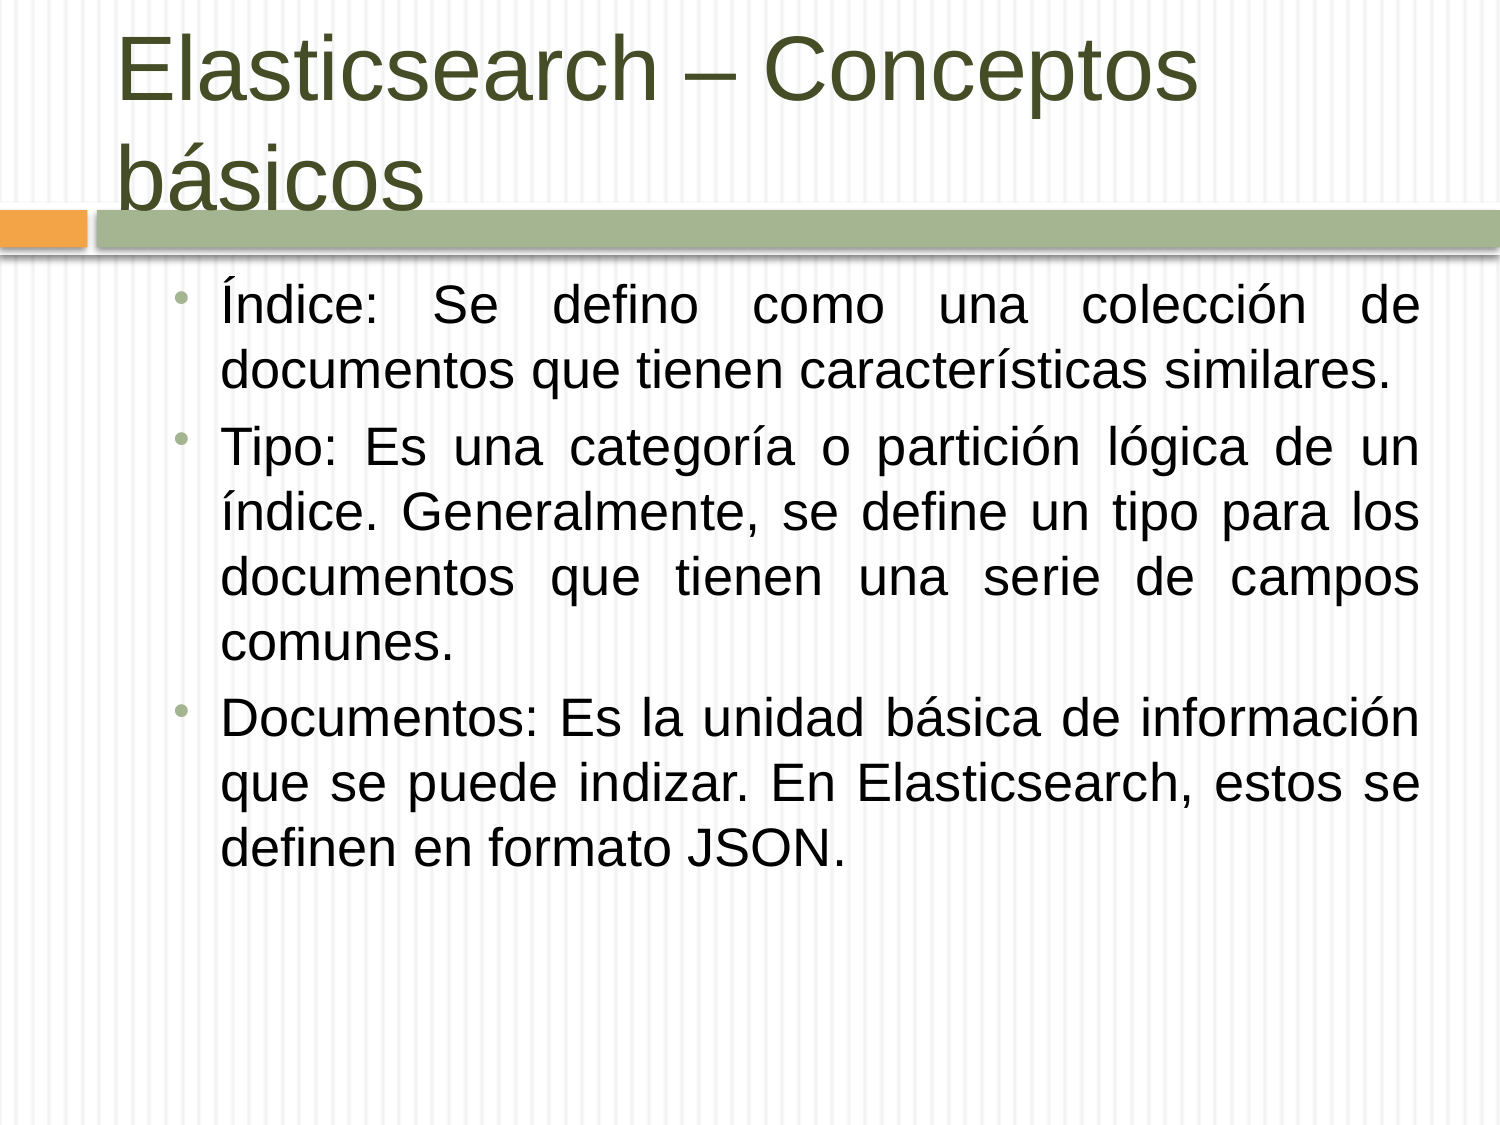

# Elasticsearch – Conceptos básicos
Índice: Se defino como una colección de documentos que tienen características similares.
Tipo: Es una categoría o partición lógica de un índice. Generalmente, se define un tipo para los documentos que tienen una serie de campos comunes.
Documentos: Es la unidad básica de información que se puede indizar. En Elasticsearch, estos se definen en formato JSON.